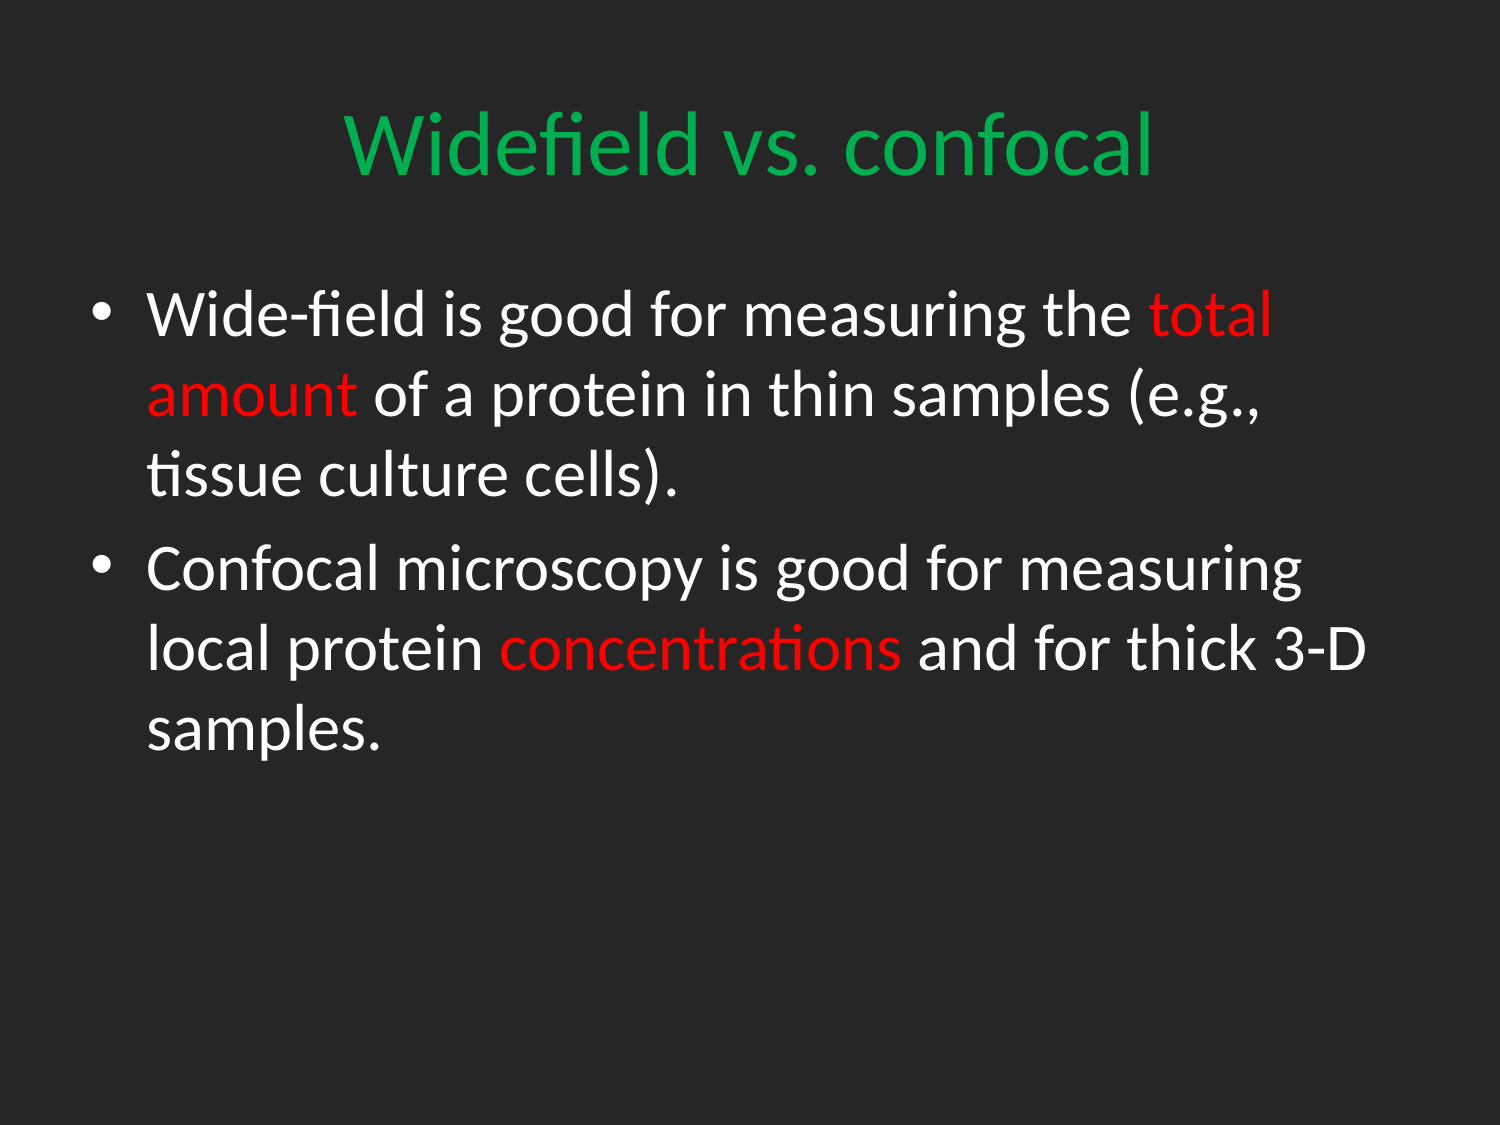

# Widefield vs. confocal
Wide-field is good for measuring the total amount of a protein in thin samples (e.g., tissue culture cells).
Confocal microscopy is good for measuring local protein concentrations and for thick 3-D samples.